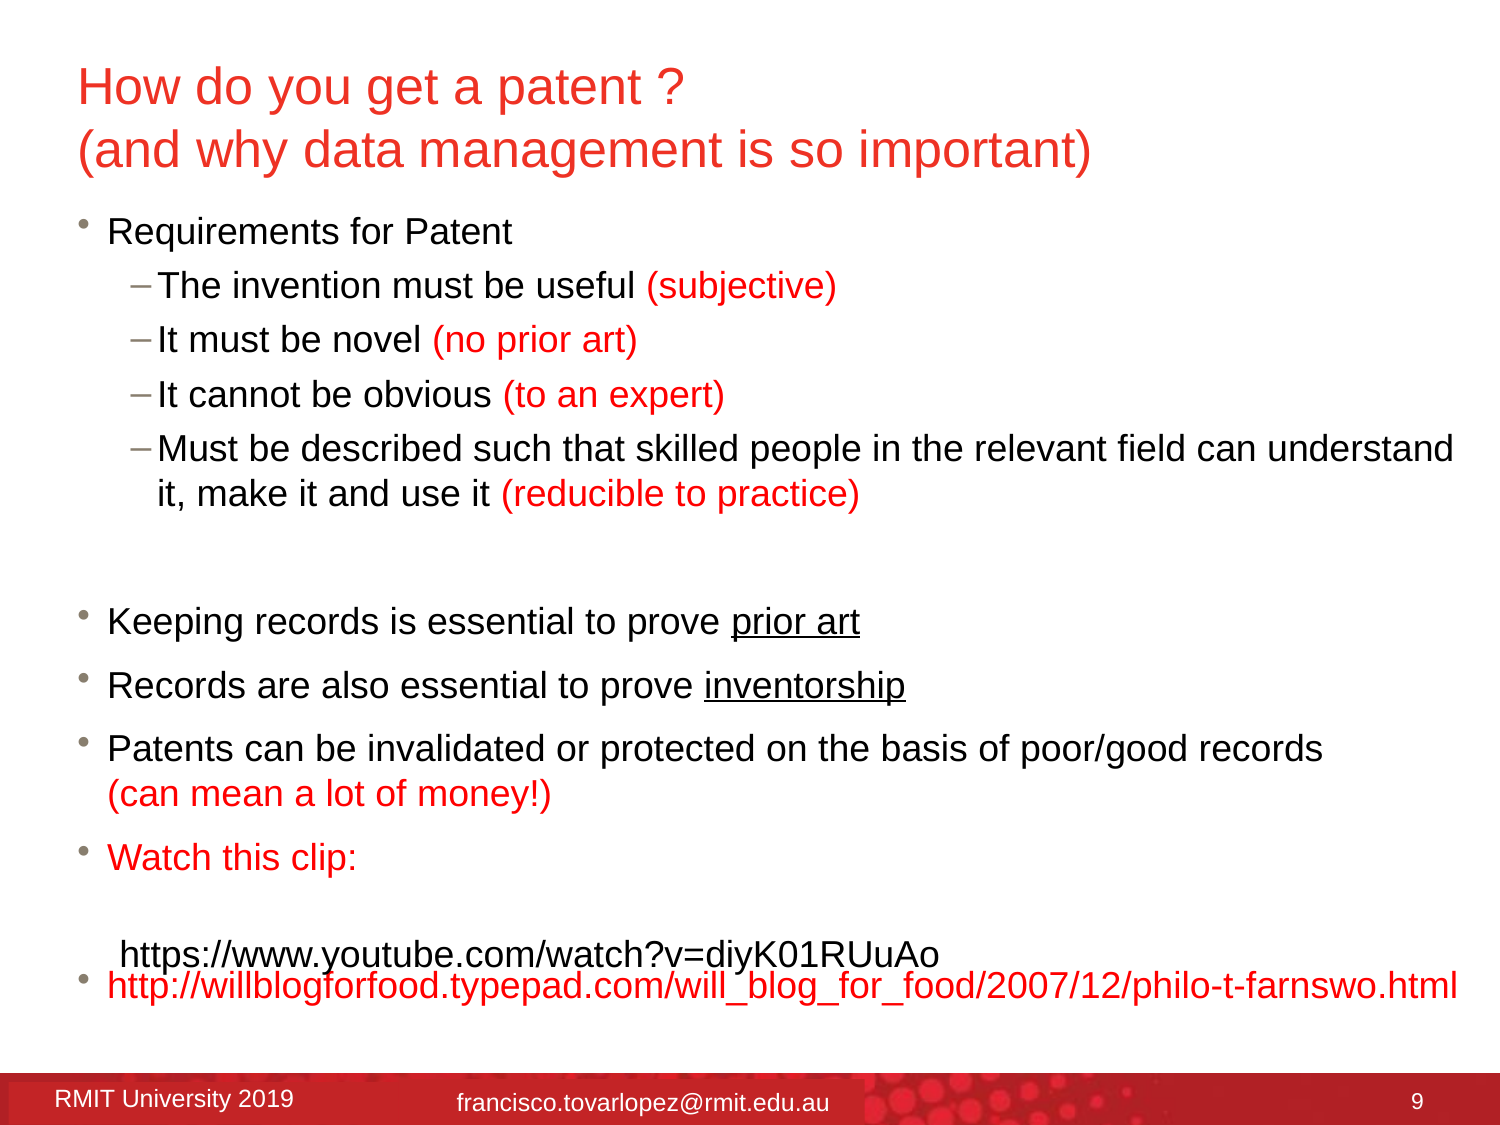

# How do you get a patent ? (and why data management is so important)
Requirements for Patent
The invention must be useful (subjective)
It must be novel (no prior art)
It cannot be obvious (to an expert)
Must be described such that skilled people in the relevant field can understand it, make it and use it (reducible to practice)

Keeping records is essential to prove prior art
Records are also essential to prove inventorship
Patents can be invalidated or protected on the basis of poor/good records
(can mean a lot of money!)
Watch this clip:

http://willblogforfood.typepad.com/will_blog_for_food/2007/12/philo-t-farnswo.html

https://www.youtube.com/watch?v=diyK01RUuAo
9